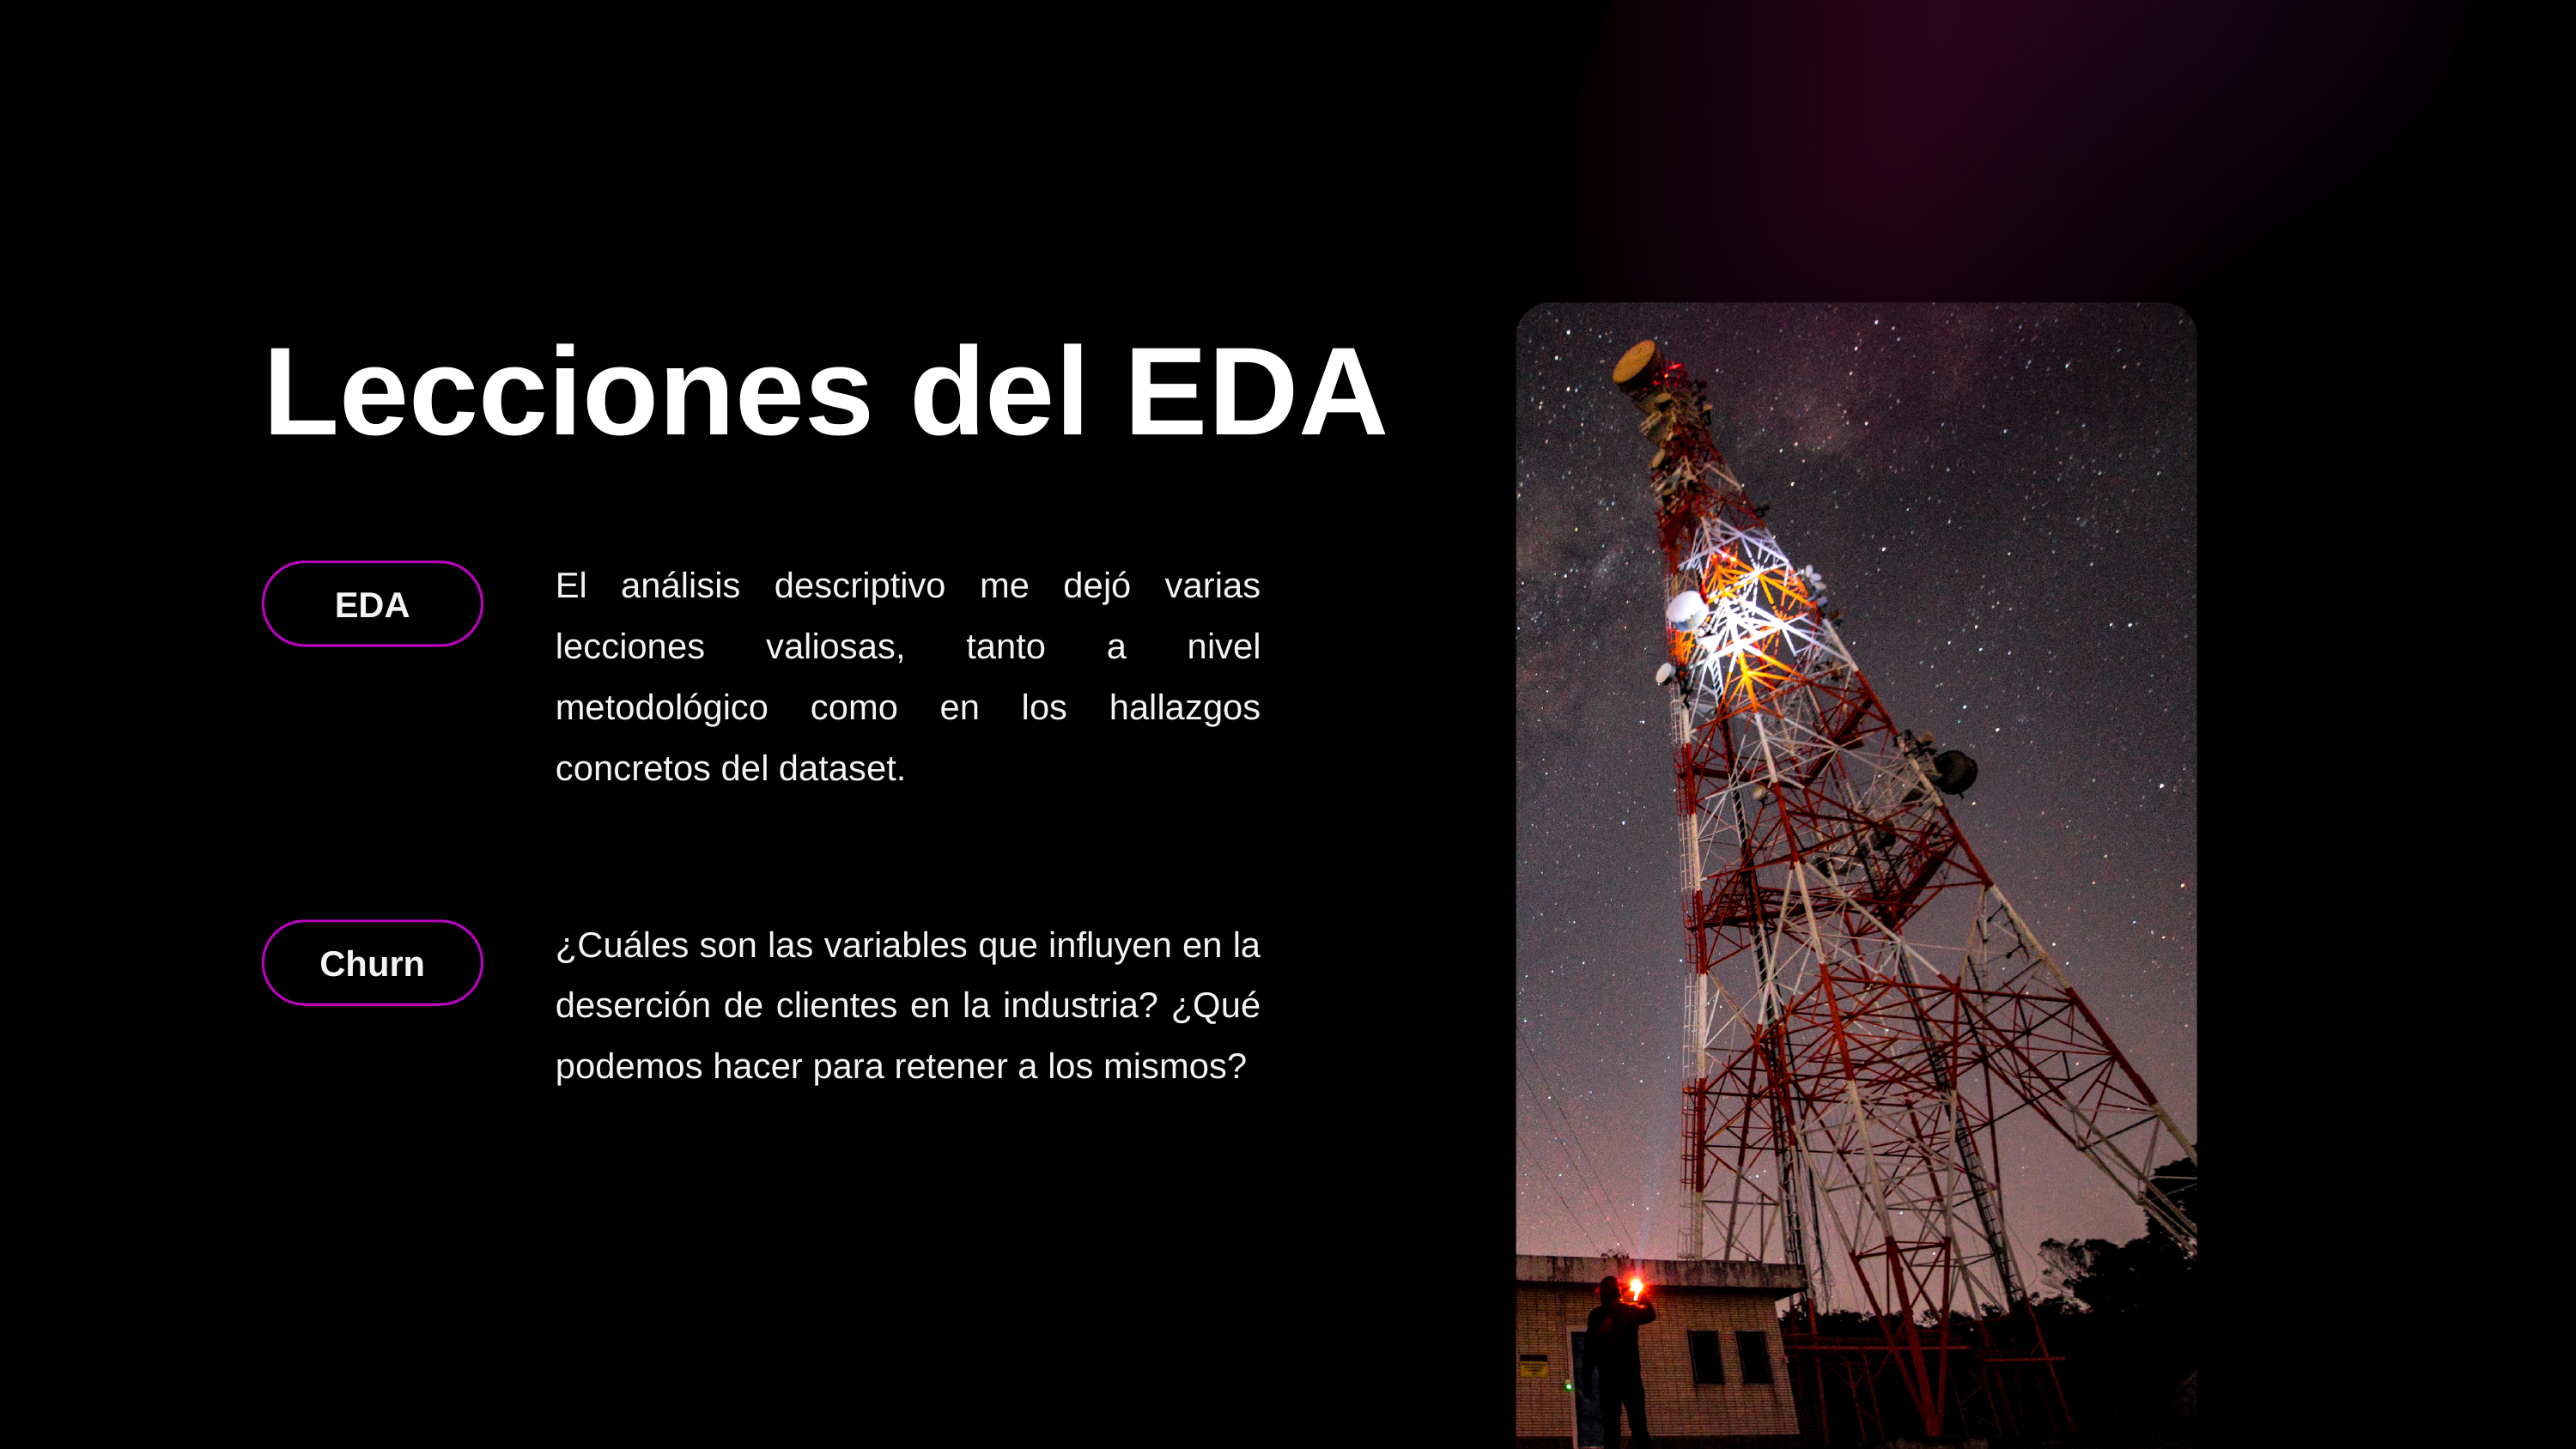

Lecciones del EDA
El análisis descriptivo me dejó varias lecciones valiosas, tanto a nivel metodológico como en los hallazgos concretos del dataset.

EDA
¿Cuáles son las variables que influyen en la deserción de clientes en la industria? ¿Qué podemos hacer para retener a los mismos?

Churn